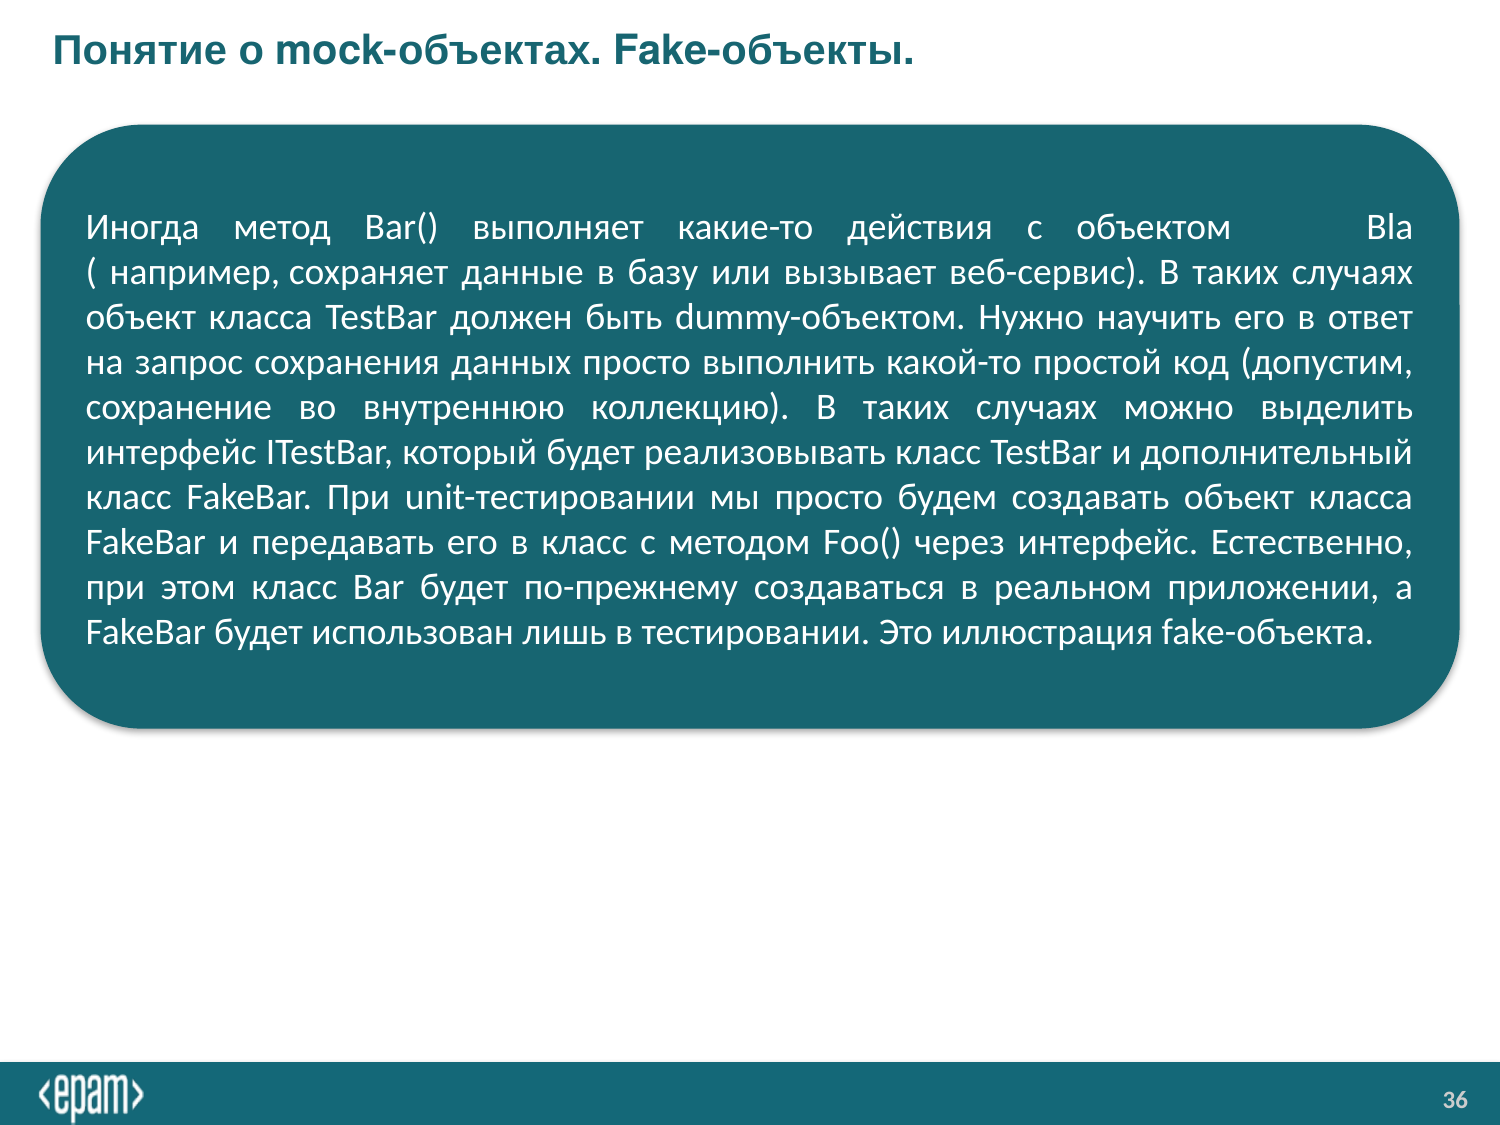

# Понятие о mock-объектах. Fake-объекты.
Иногда метод Bar() выполняет какие-то действия с объектом    Bla ( например, сохраняет данные в базу или вызывает веб-сервис). В таких случаях объект класса TestBar должен быть dummy-объектом. Нужно научить его в ответ на запрос сохранения данных просто выполнить какой-то простой код (допустим, сохранение во внутреннюю коллекцию). В таких случаях можно выделить интерфейс ITestBar, который будет реализовывать класс TestBar и дополнительный класс FakeBar. При unit-тестировании мы просто будем создавать объект класса FakeBar и передавать его в класс с методом Foo() через интерфейс. Естественно, при этом класс Bar будет по-прежнему создаваться в реальном приложении, а FakeBar будет использован лишь в тестировании. Это иллюстрация fake-объекта.